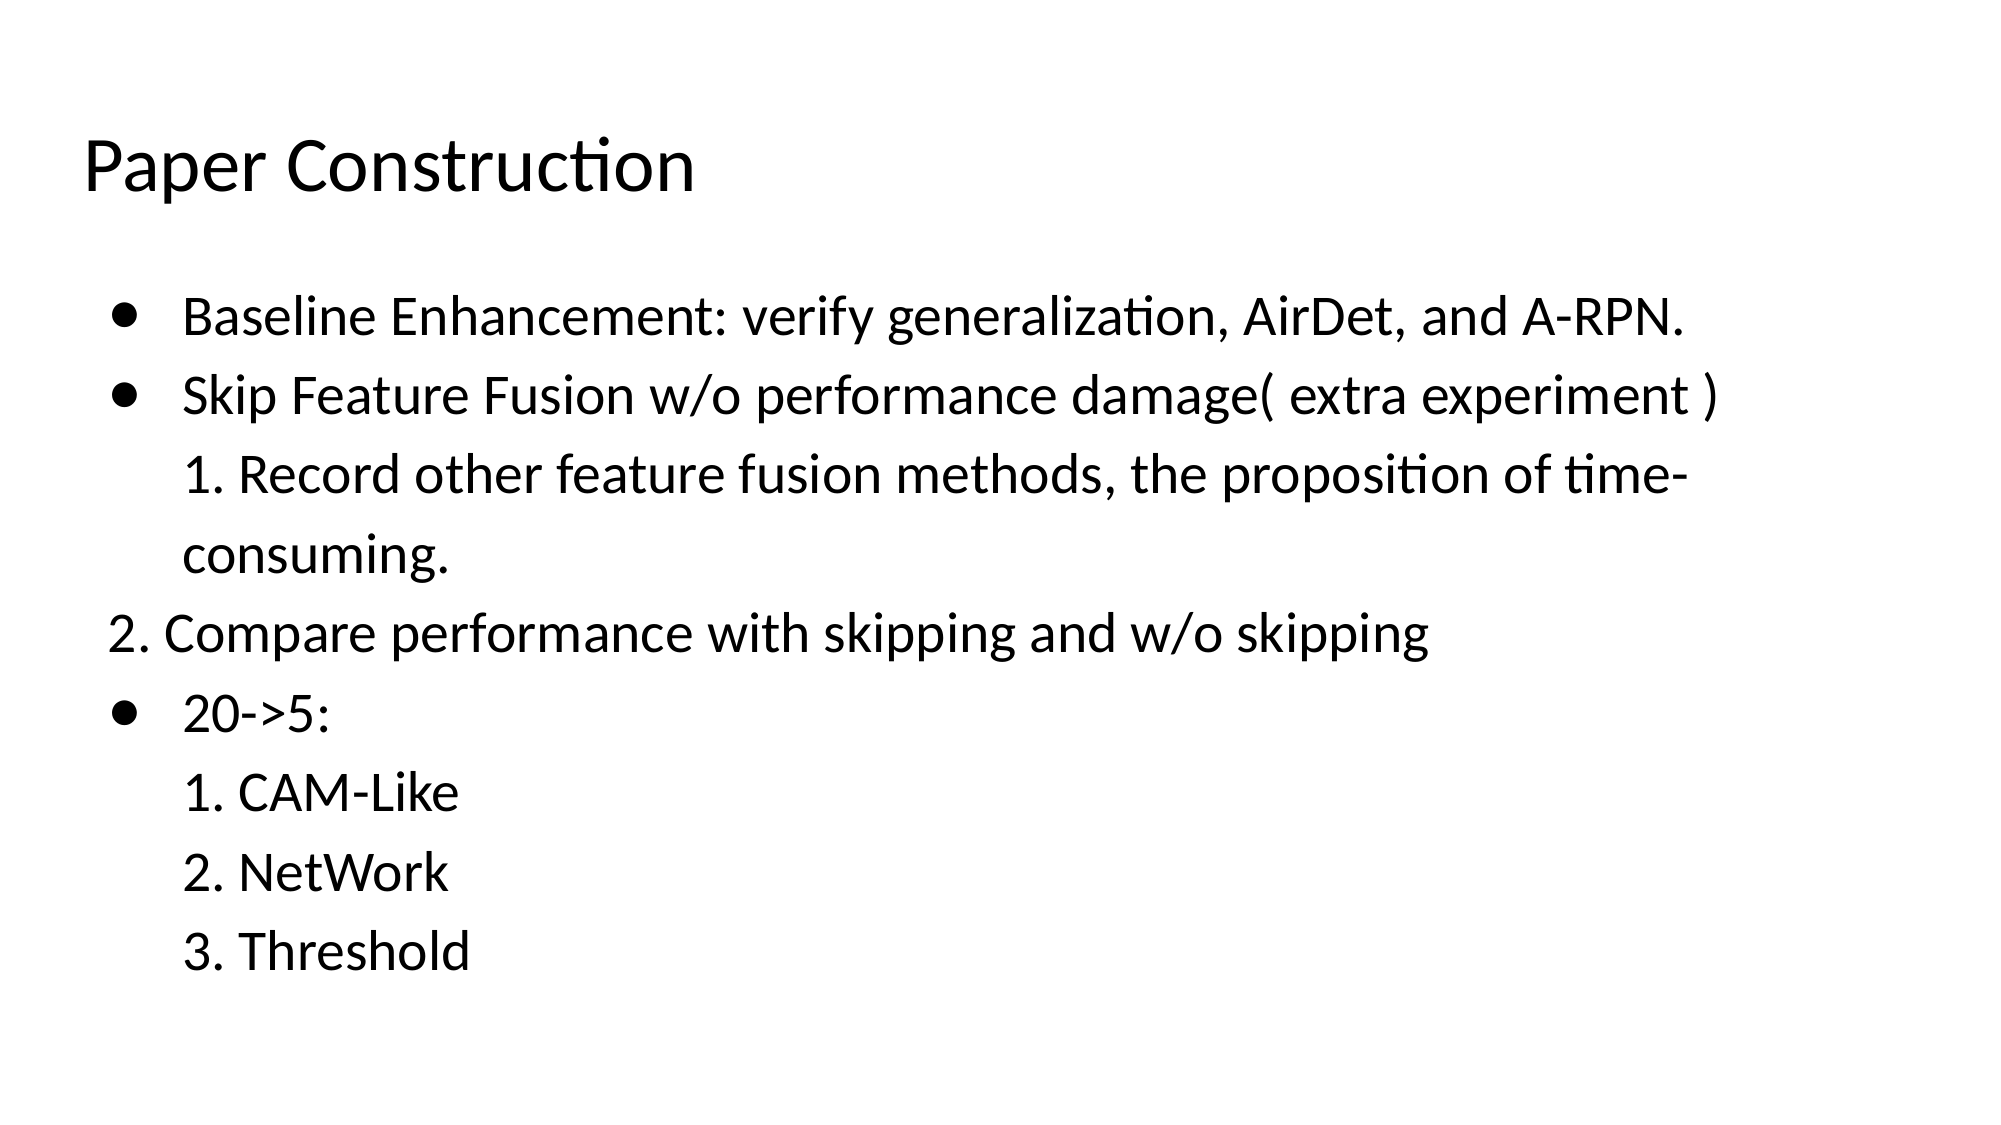

# Paper Construction
Baseline Enhancement: verify generalization, AirDet, and A-RPN.
Skip Feature Fusion w/o performance damage( extra experiment )
1. Record other feature fusion methods, the proposition of time-consuming.
	2. Compare performance with skipping and w/o skipping
20->5:
1. CAM-Like
2. NetWork
3. Threshold